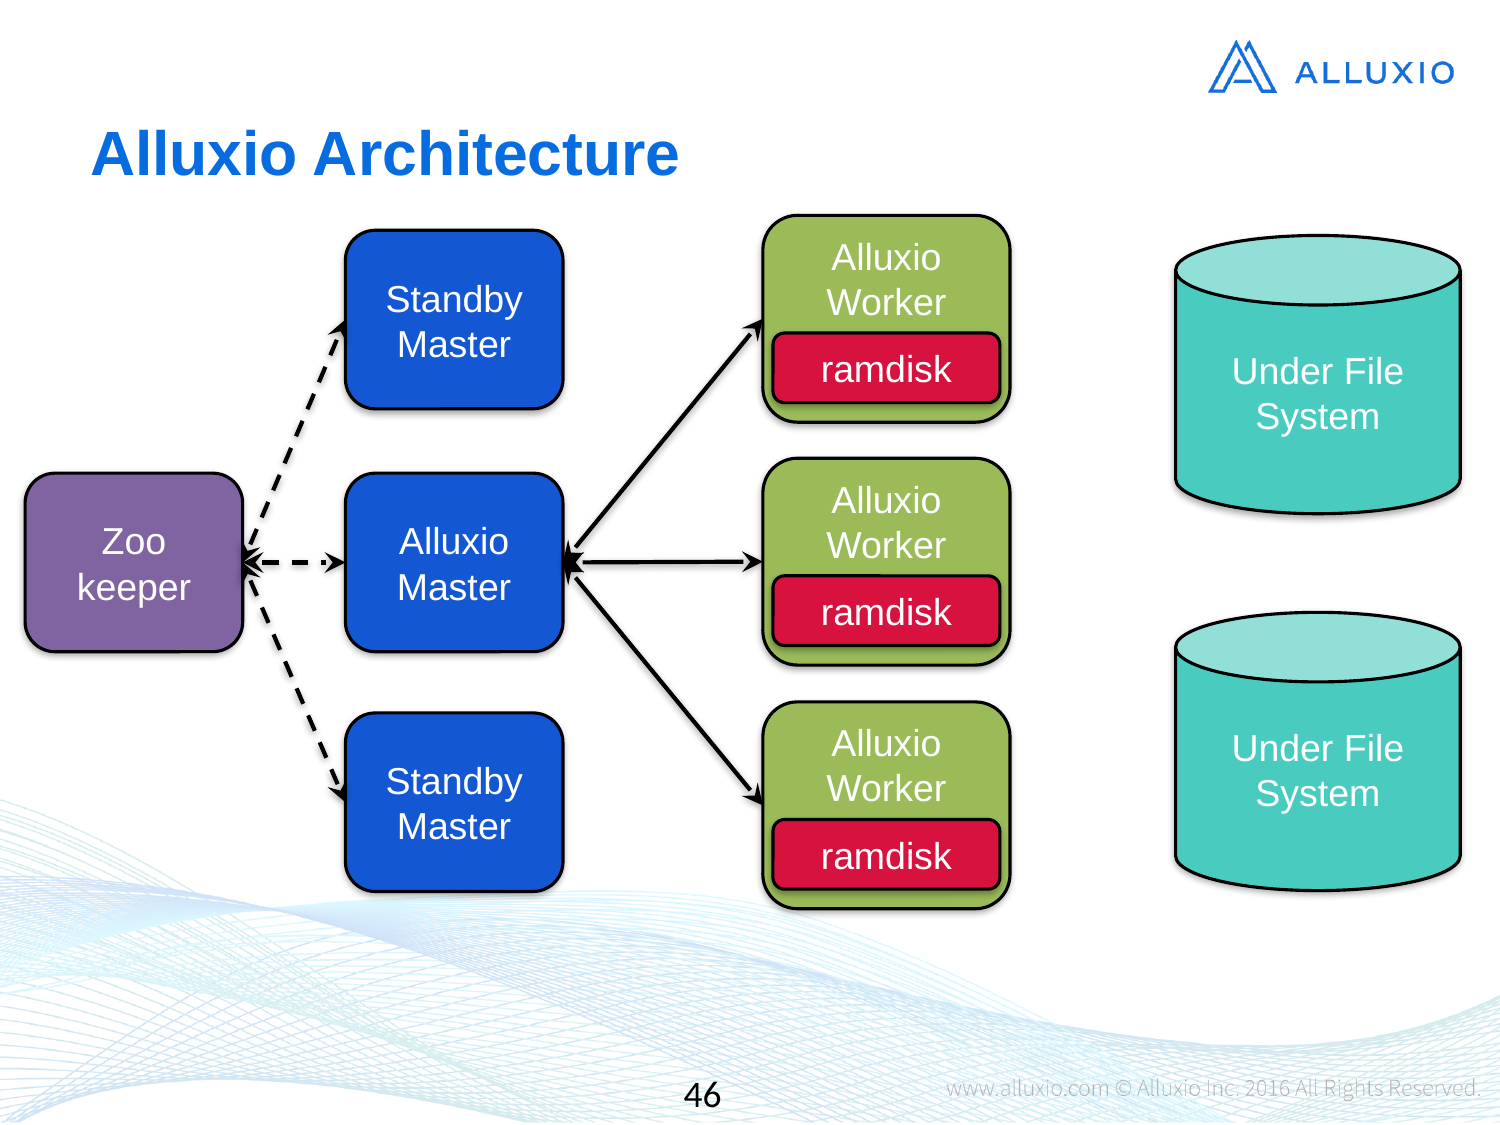

# Alluxio Architecture
Alluxio
Worker
Standby Master
Under File System
ramdisk
Alluxio
Worker
Zoo keeper
Alluxio
Master
ramdisk
Under File System
Alluxio
Worker
Standby Master
ramdisk
46